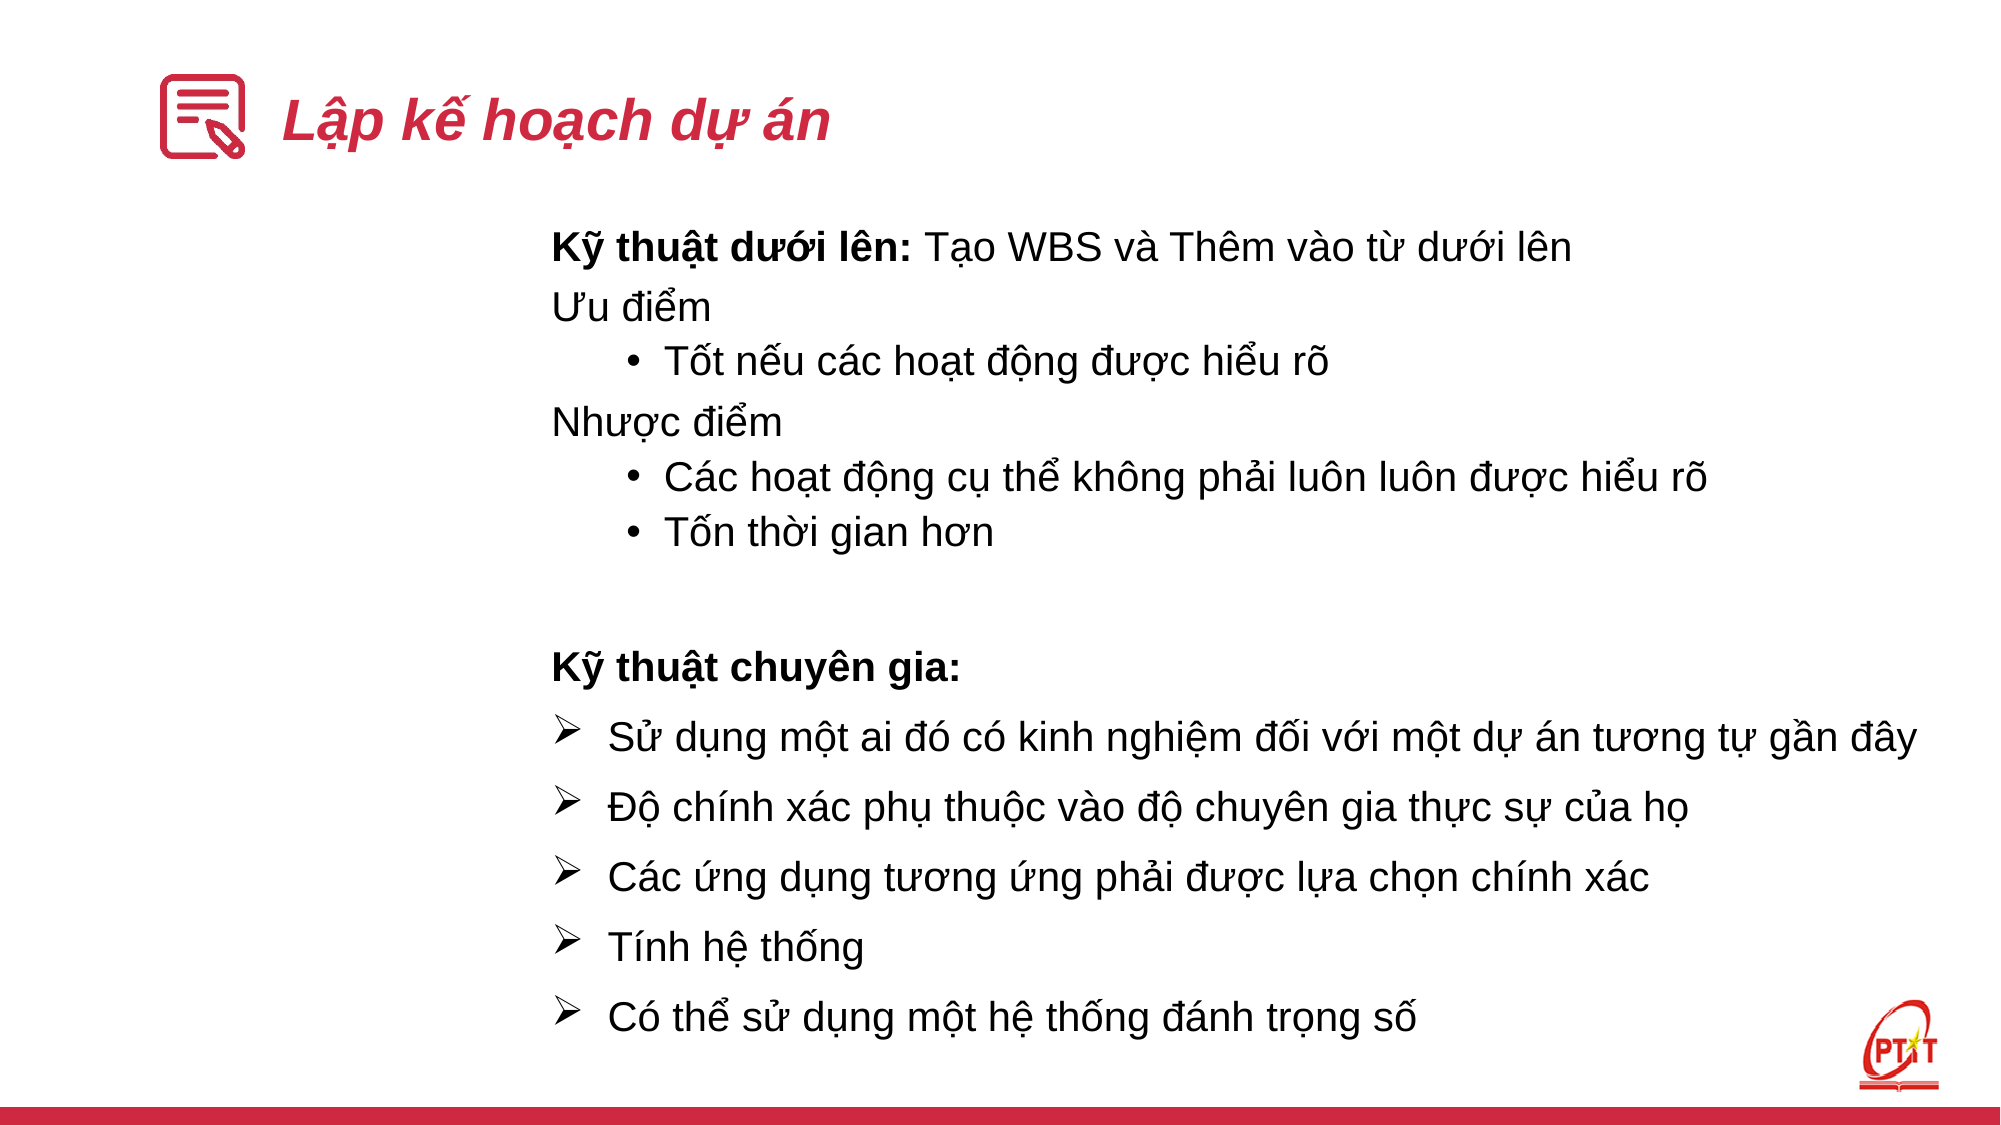

# Lập kế hoạch dự án
Kỹ thuật dưới lên: Tạo WBS và Thêm vào từ dưới lên
Ưu điểm
Tốt nếu các hoạt động được hiểu rõ
Nhược điểm
Các hoạt động cụ thể không phải luôn luôn được hiểu rõ
Tốn thời gian hơn

Kỹ thuật chuyên gia:
Sử dụng một ai đó có kinh nghiệm đối với một dự án tương tự gần đây
Độ chính xác phụ thuộc vào độ chuyên gia thực sự của họ
Các ứng dụng tương ứng phải được lựa chọn chính xác
Tính hệ thống
Có thể sử dụng một hệ thống đánh trọng số